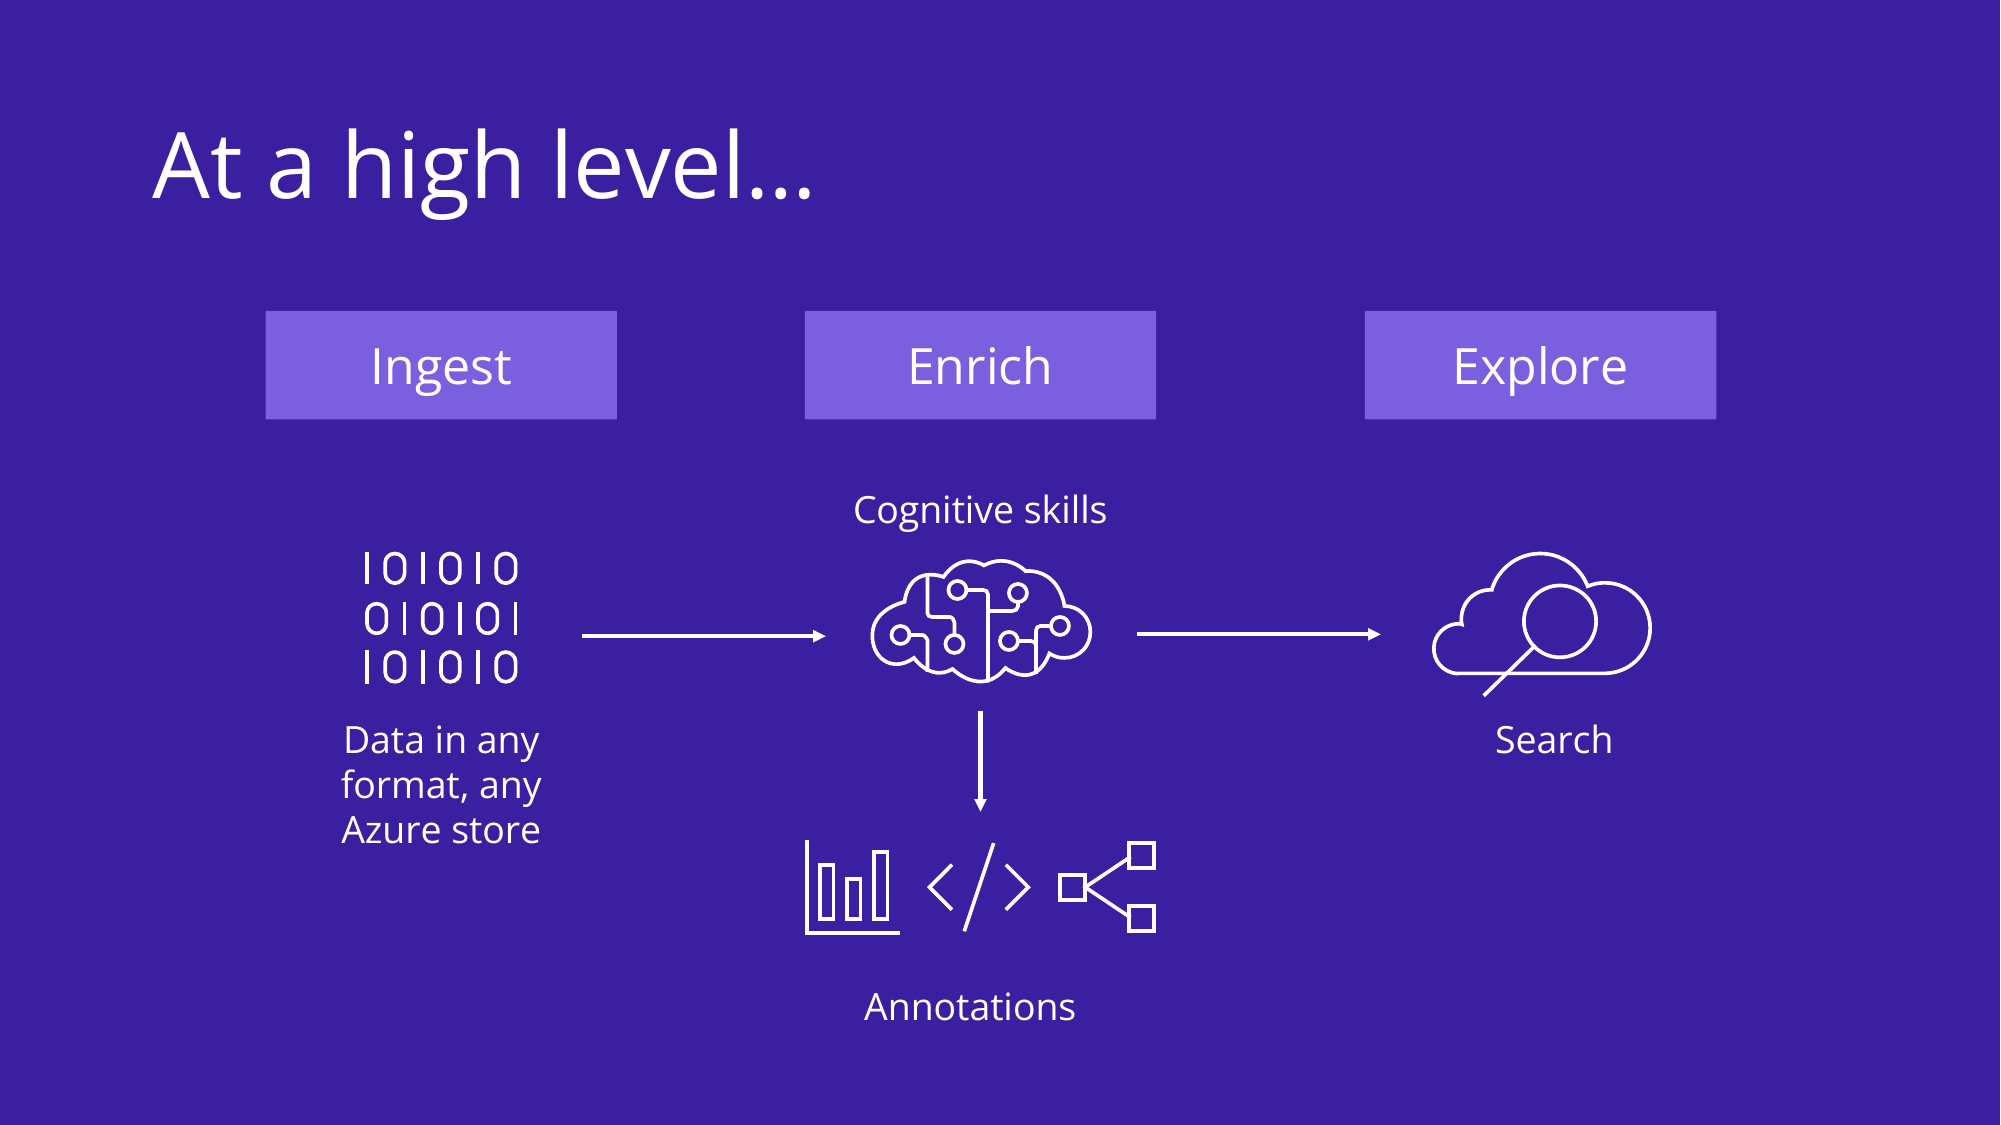

# At a high level…
Ingest
Enrich
Explore
Cognitive skills

Annotations

Data in any
format, any
Azure store

Search